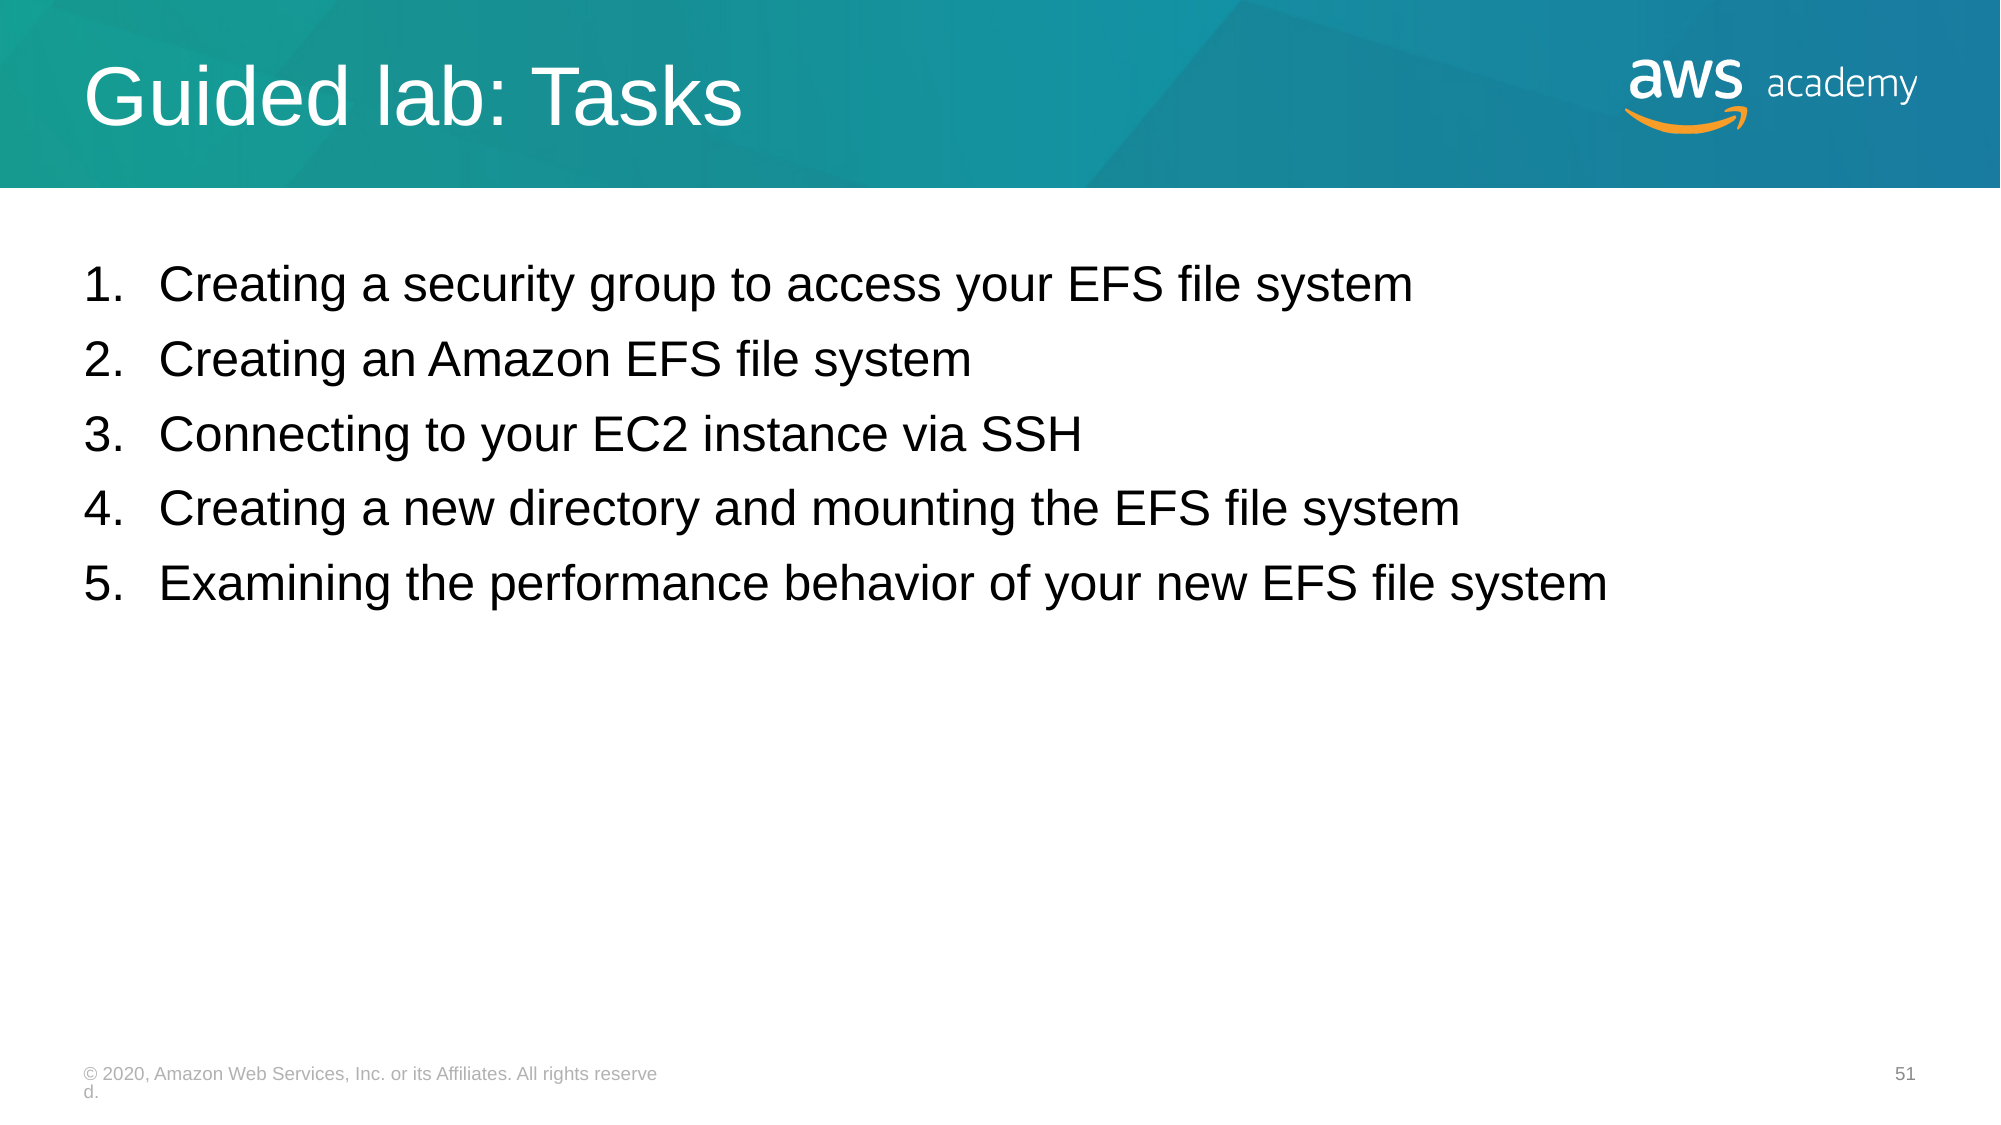

# Guided lab: Tasks
Creating a security group to access your EFS file system
Creating an Amazon EFS file system
Connecting to your EC2 instance via SSH
Creating a new directory and mounting the EFS file system
Examining the performance behavior of your new EFS file system
© 2020, Amazon Web Services, Inc. or its Affiliates. All rights reserved.
51